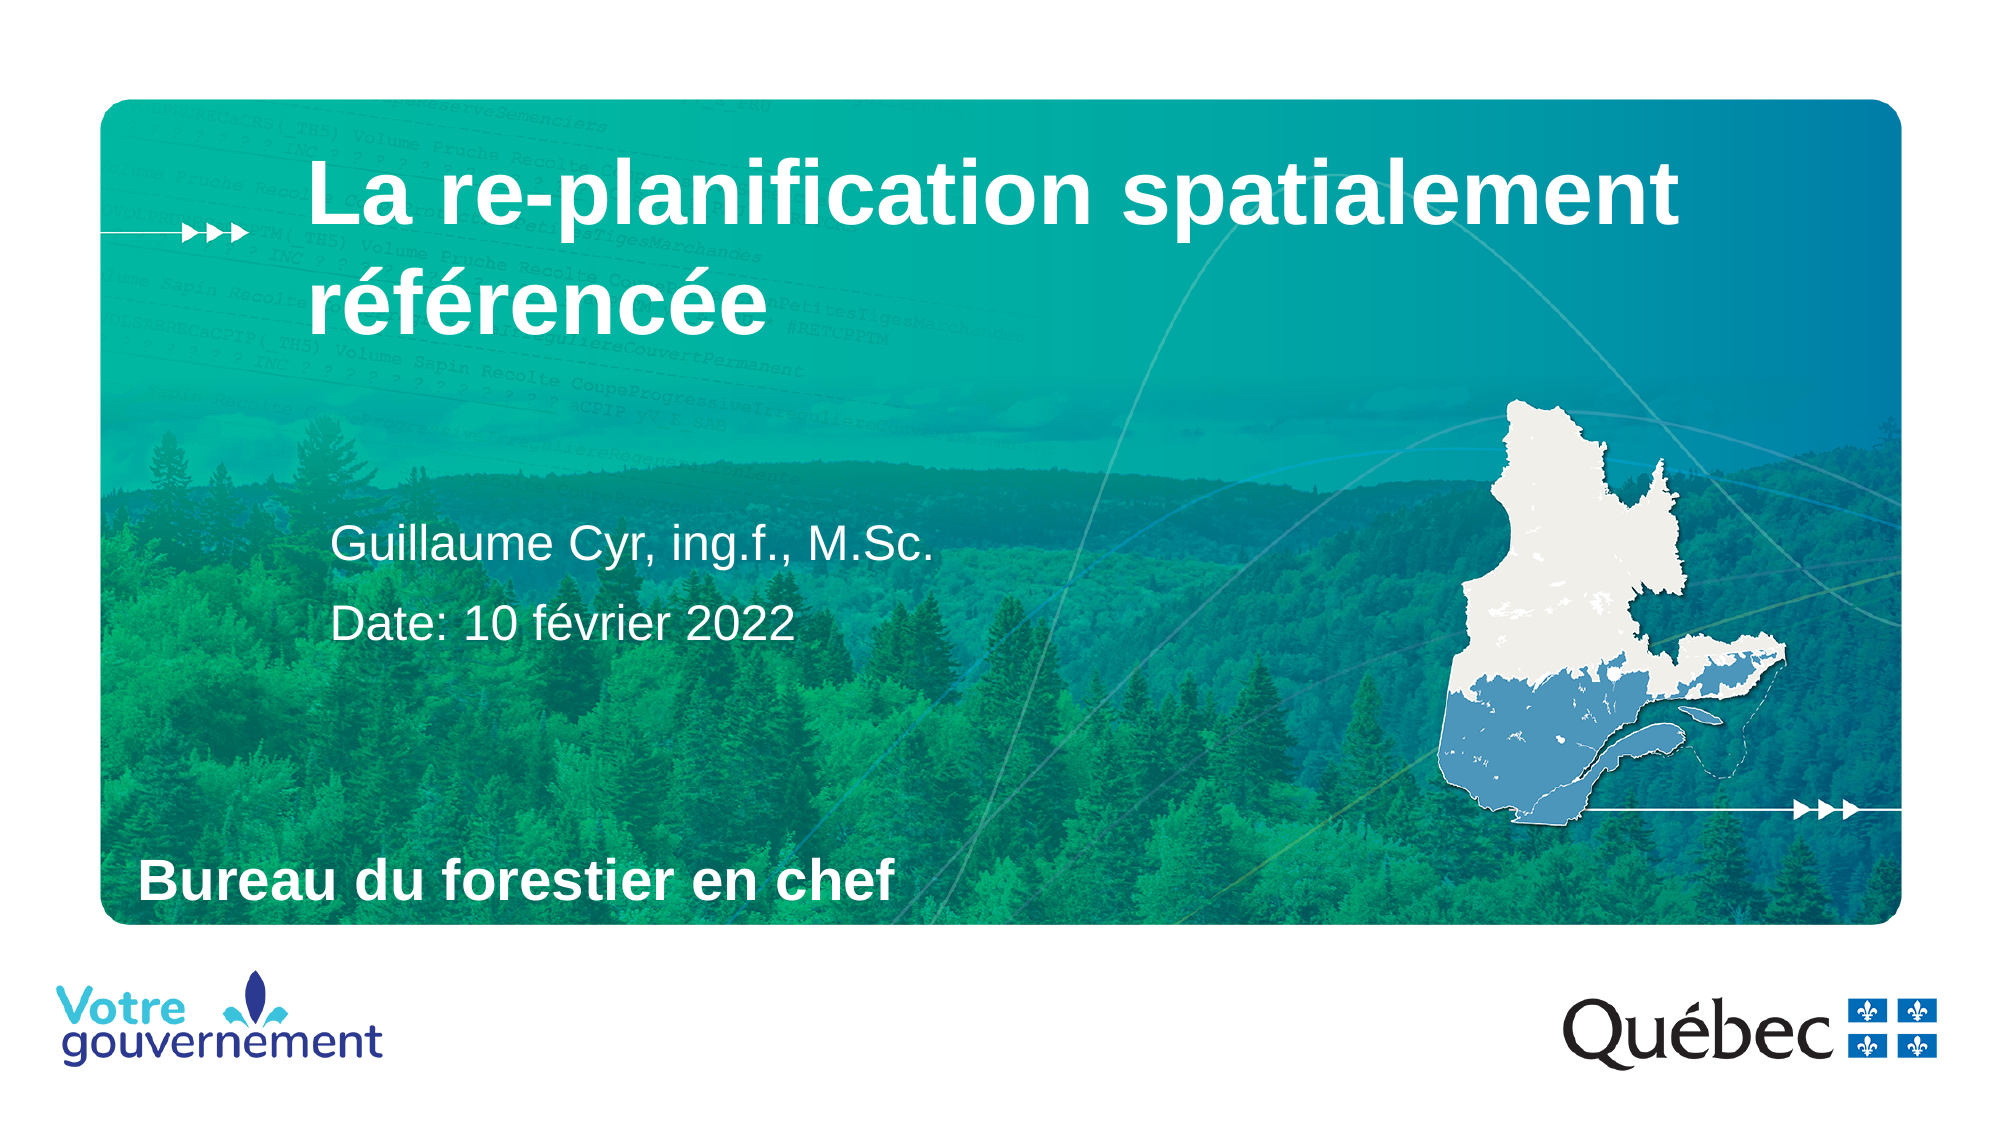

La re-planification spatialement référencée
Guillaume Cyr, ing.f., M.Sc.

Date: 10 février 2022
# Bureau du forestier en chef